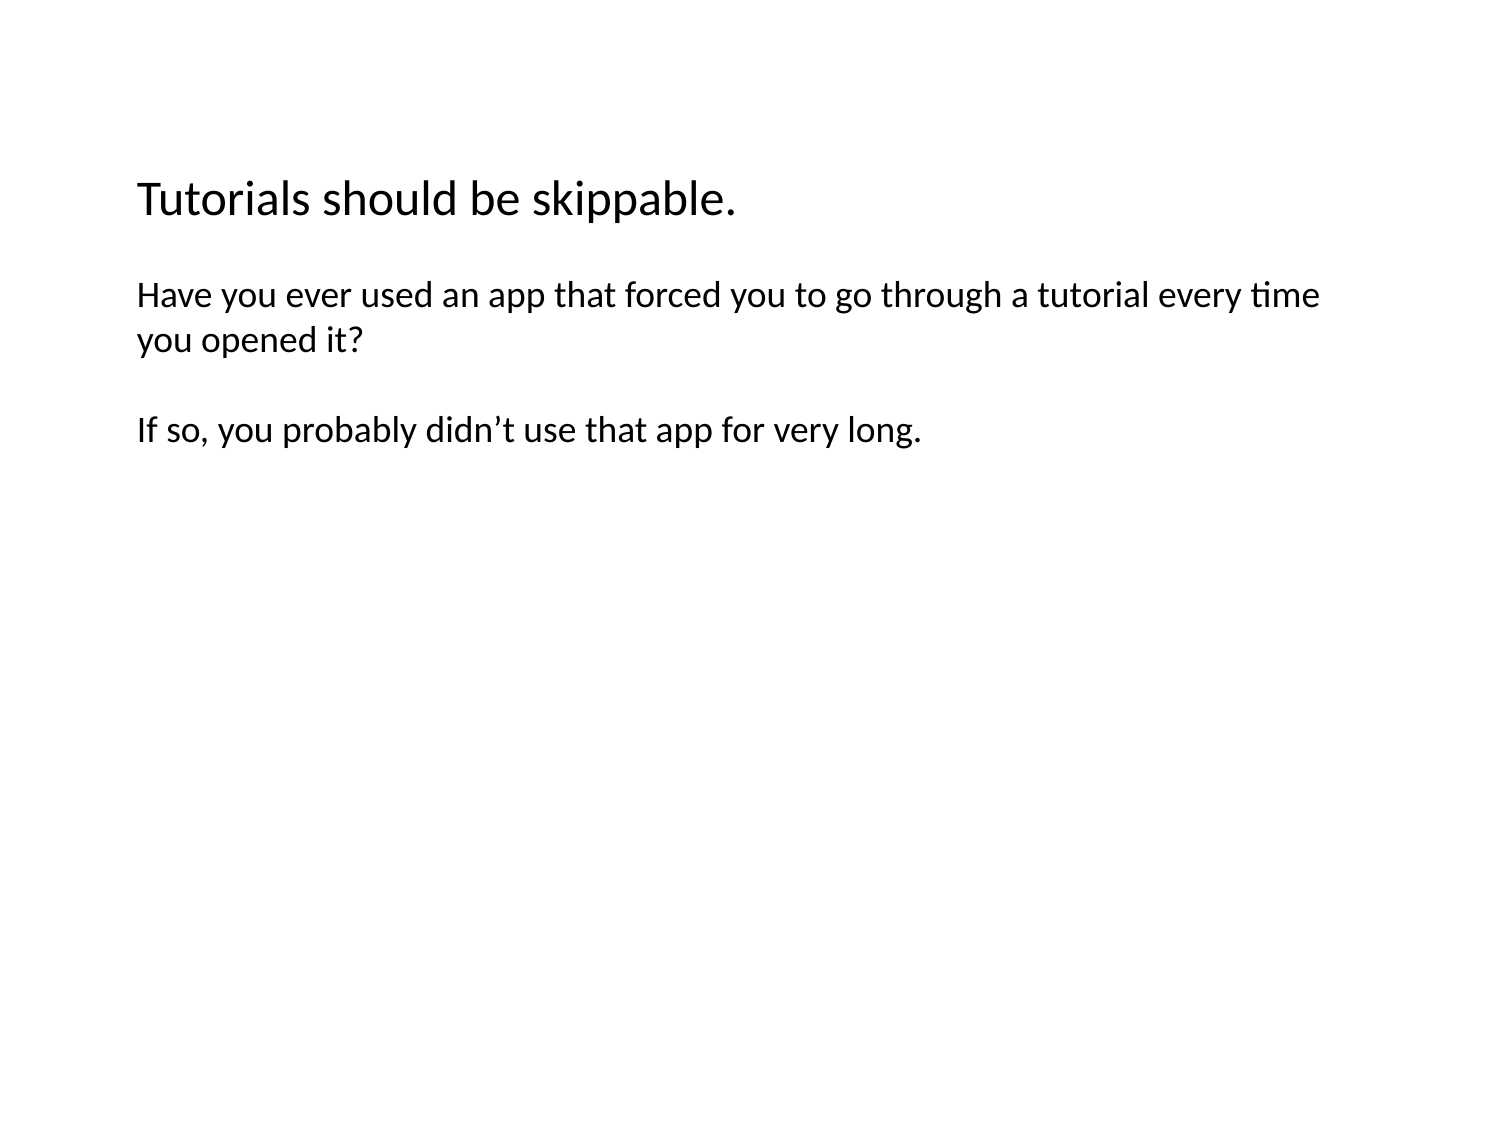

Tutorials should be skippable.

Have you ever used an app that forced you to go through a tutorial every time you opened it?

If so, you probably didn’t use that app for very long.